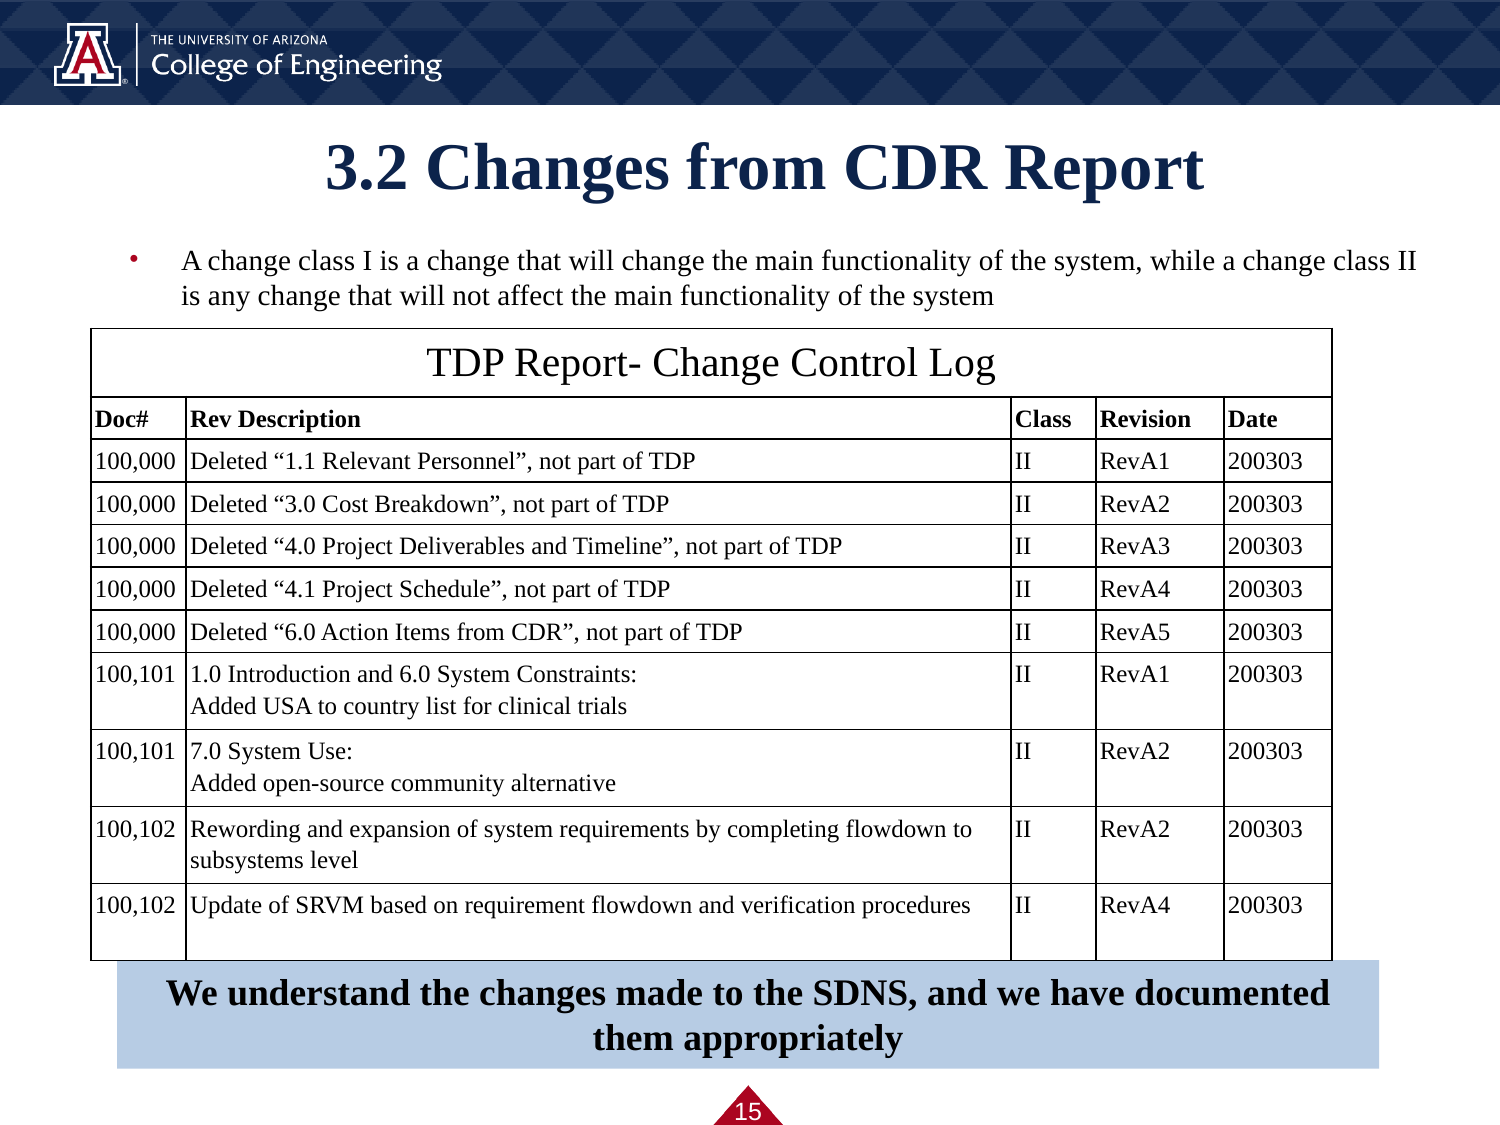

# 3.2 Changes from CDR Report
A change class I is a change that will change the main functionality of the system, while a change class II is any change that will not affect the main functionality of the system

| TDP Report- Change Control Log |  |  |  |  |
| --- | --- | --- | --- | --- |
| Doc# | Rev Description | Class | Revision | Date |
| 100,000 | Deleted “1.1 Relevant Personnel”, not part of TDP | II | RevA1 | 200303 |
| 100,000 | Deleted “3.0 Cost Breakdown”, not part of TDP | II | RevA2 | 200303 |
| 100,000 | Deleted “4.0 Project Deliverables and Timeline”, not part of TDP | II | RevA3 | 200303 |
| 100,000 | Deleted “4.1 Project Schedule”, not part of TDP | II | RevA4 | 200303 |
| 100,000 | Deleted “6.0 Action Items from CDR”, not part of TDP | II | RevA5 | 200303 |
| 100,101 | 1.0 Introduction and 6.0 System Constraints: Added USA to country list for clinical trials | II | RevA1 | 200303 |
| 100,101 | 7.0 System Use: Added open-source community alternative | II | RevA2 | 200303 |
| 100,102 | Rewording and expansion of system requirements by completing flowdown to subsystems level | II | RevA2 | 200303 |
| 100,102 | Update of SRVM based on requirement flowdown and verification procedures | II | RevA4 | 200303 |
We understand the changes made to the SDNS, and we have documented them appropriately
15